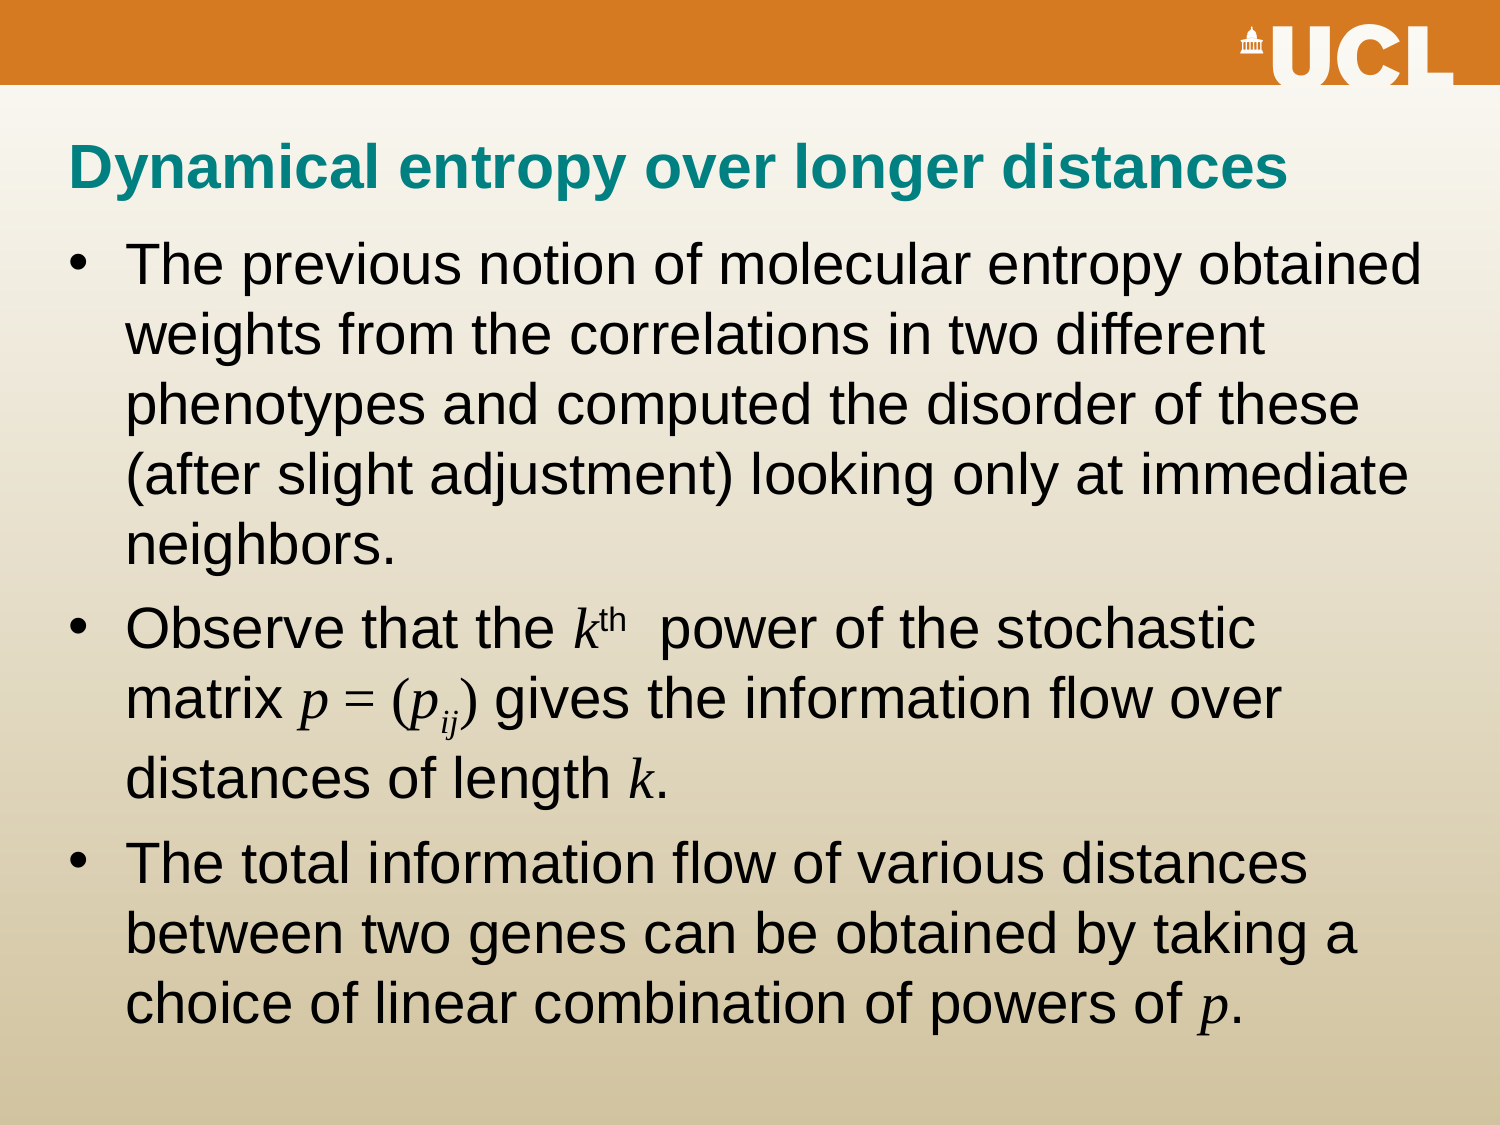

Dynamical entropy over longer distances
The previous notion of molecular entropy obtained weights from the correlations in two different phenotypes and computed the disorder of these (after slight adjustment) looking only at immediate neighbors.
Observe that the kth  power of the stochastic matrix p = (pij) gives the information flow over distances of length k.
The total information flow of various distances between two genes can be obtained by taking a choice of linear combination of powers of p.